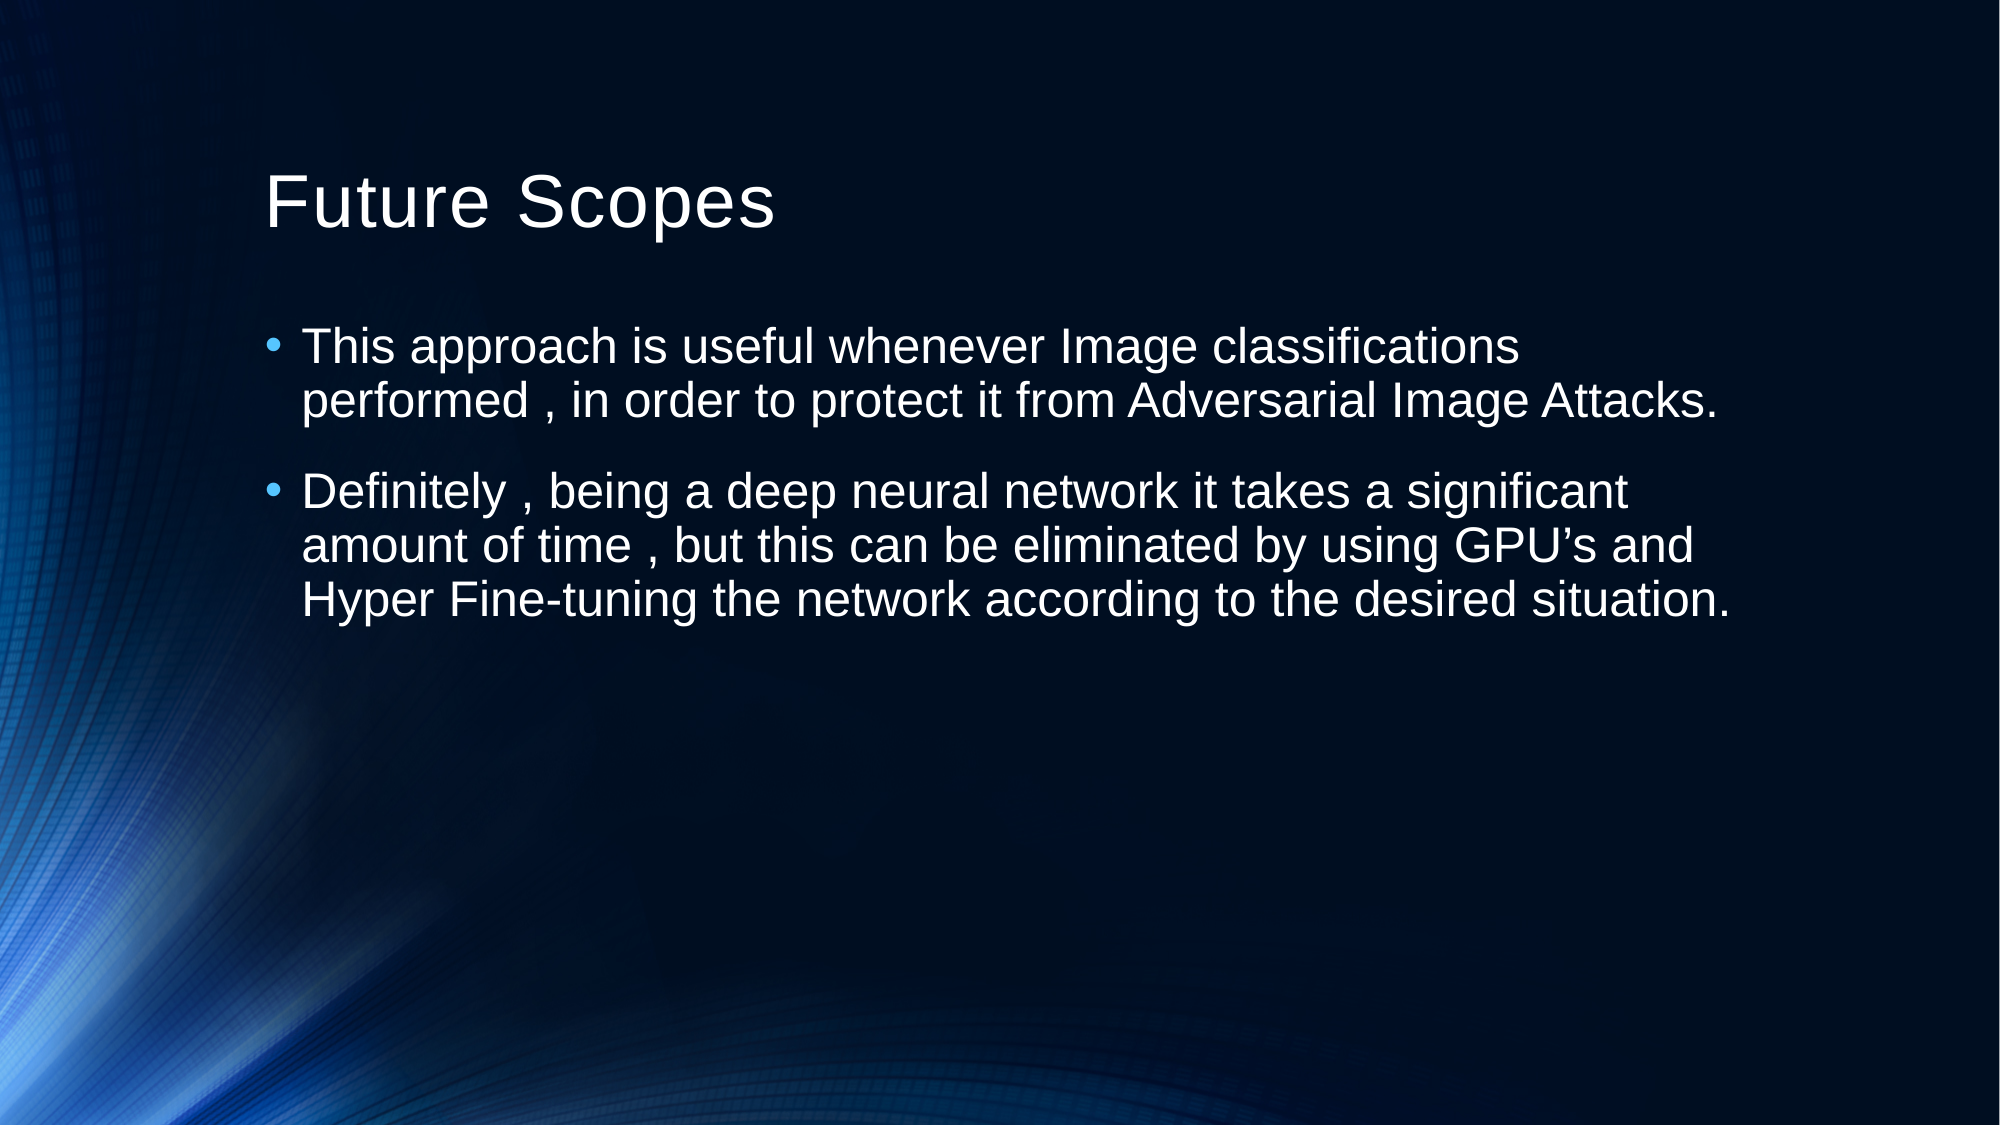

# Future Scopes
This approach is useful whenever Image classifications performed , in order to protect it from Adversarial Image Attacks.
Definitely , being a deep neural network it takes a significant amount of time , but this can be eliminated by using GPU’s and Hyper Fine-tuning the network according to the desired situation.